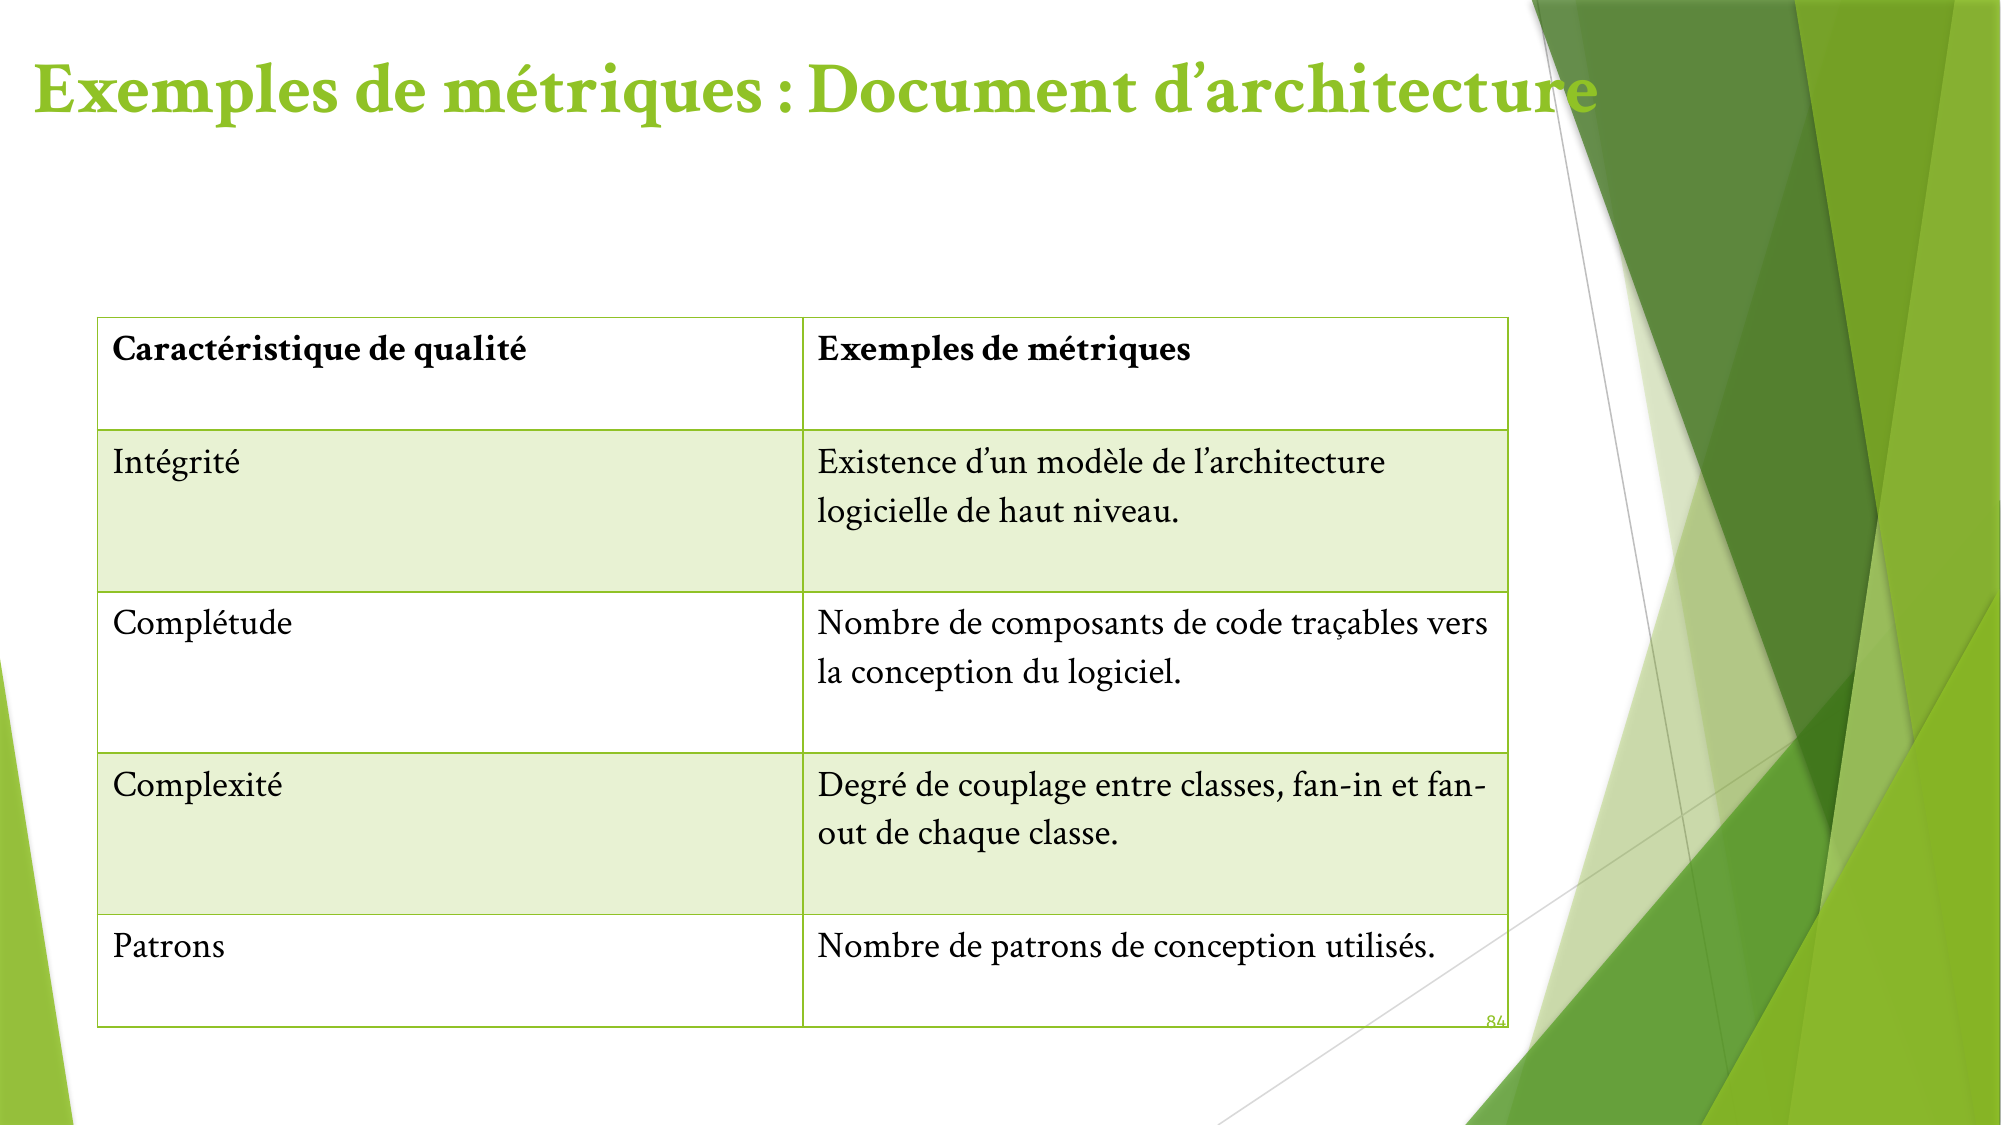

# Exemples de métriques : Document d’architecture
| Caractéristique de qualité | Exemples de métriques |
| --- | --- |
| Intégrité | Existence d’un modèle de l’architecture logicielle de haut niveau. |
| Complétude | Nombre de composants de code traçables vers la conception du logiciel. |
| Complexité | Degré de couplage entre classes, fan-in et fan-out de chaque classe. |
| Patrons | Nombre de patrons de conception utilisés. |
84